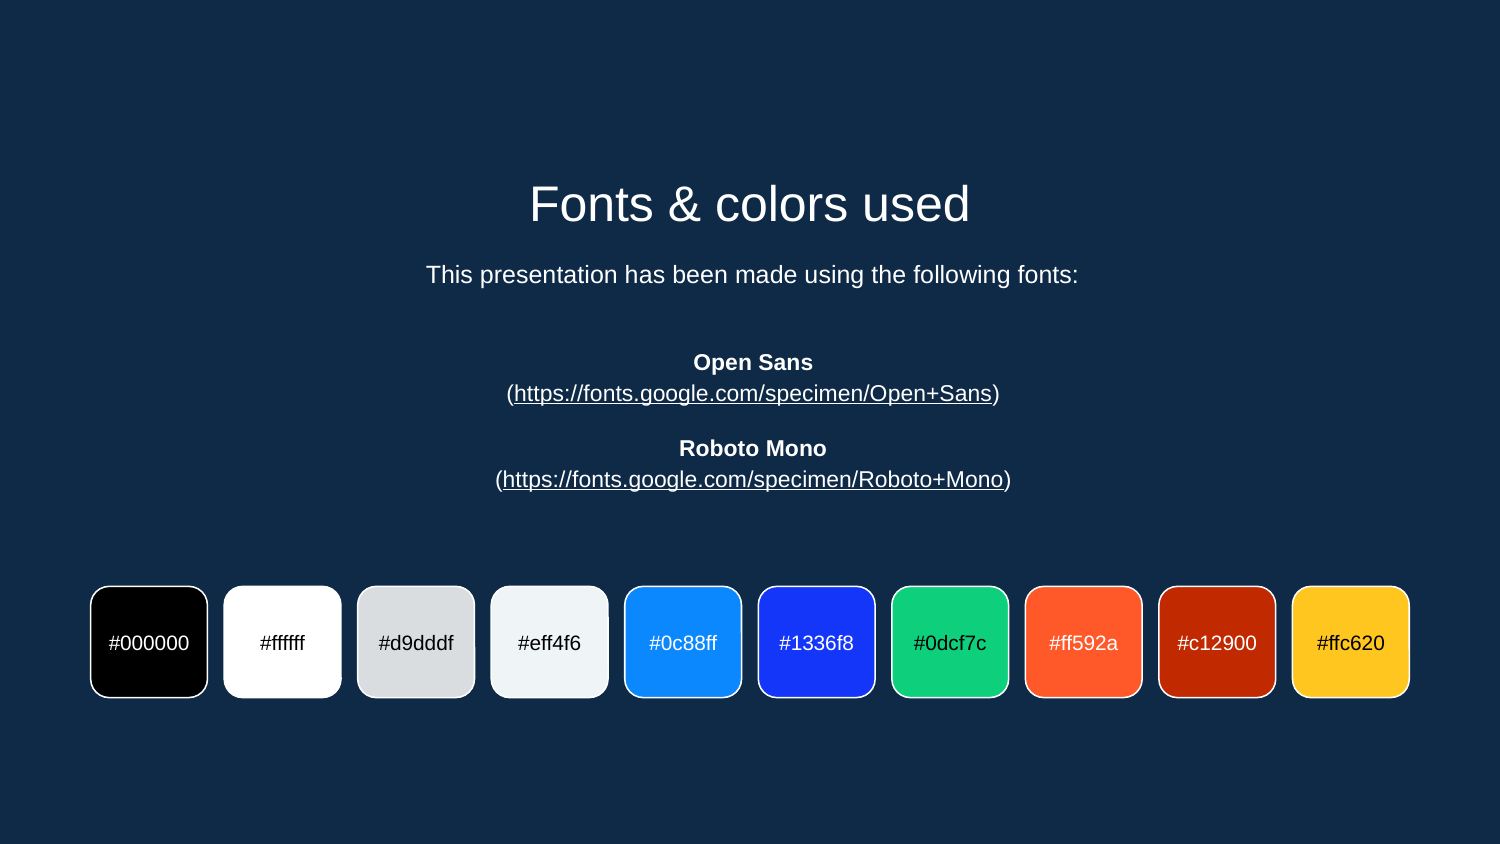

Fonts & colors used
This presentation has been made using the following fonts:

Open Sans
(https://fonts.google.com/specimen/Open+Sans)

Roboto Mono
(https://fonts.google.com/specimen/Roboto+Mono)

#000000
#ffffff
#d9dddf
#eff4f6
#0c88ff
#1336f8
#0dcf7c
#ff592a
#c12900
#ffc620